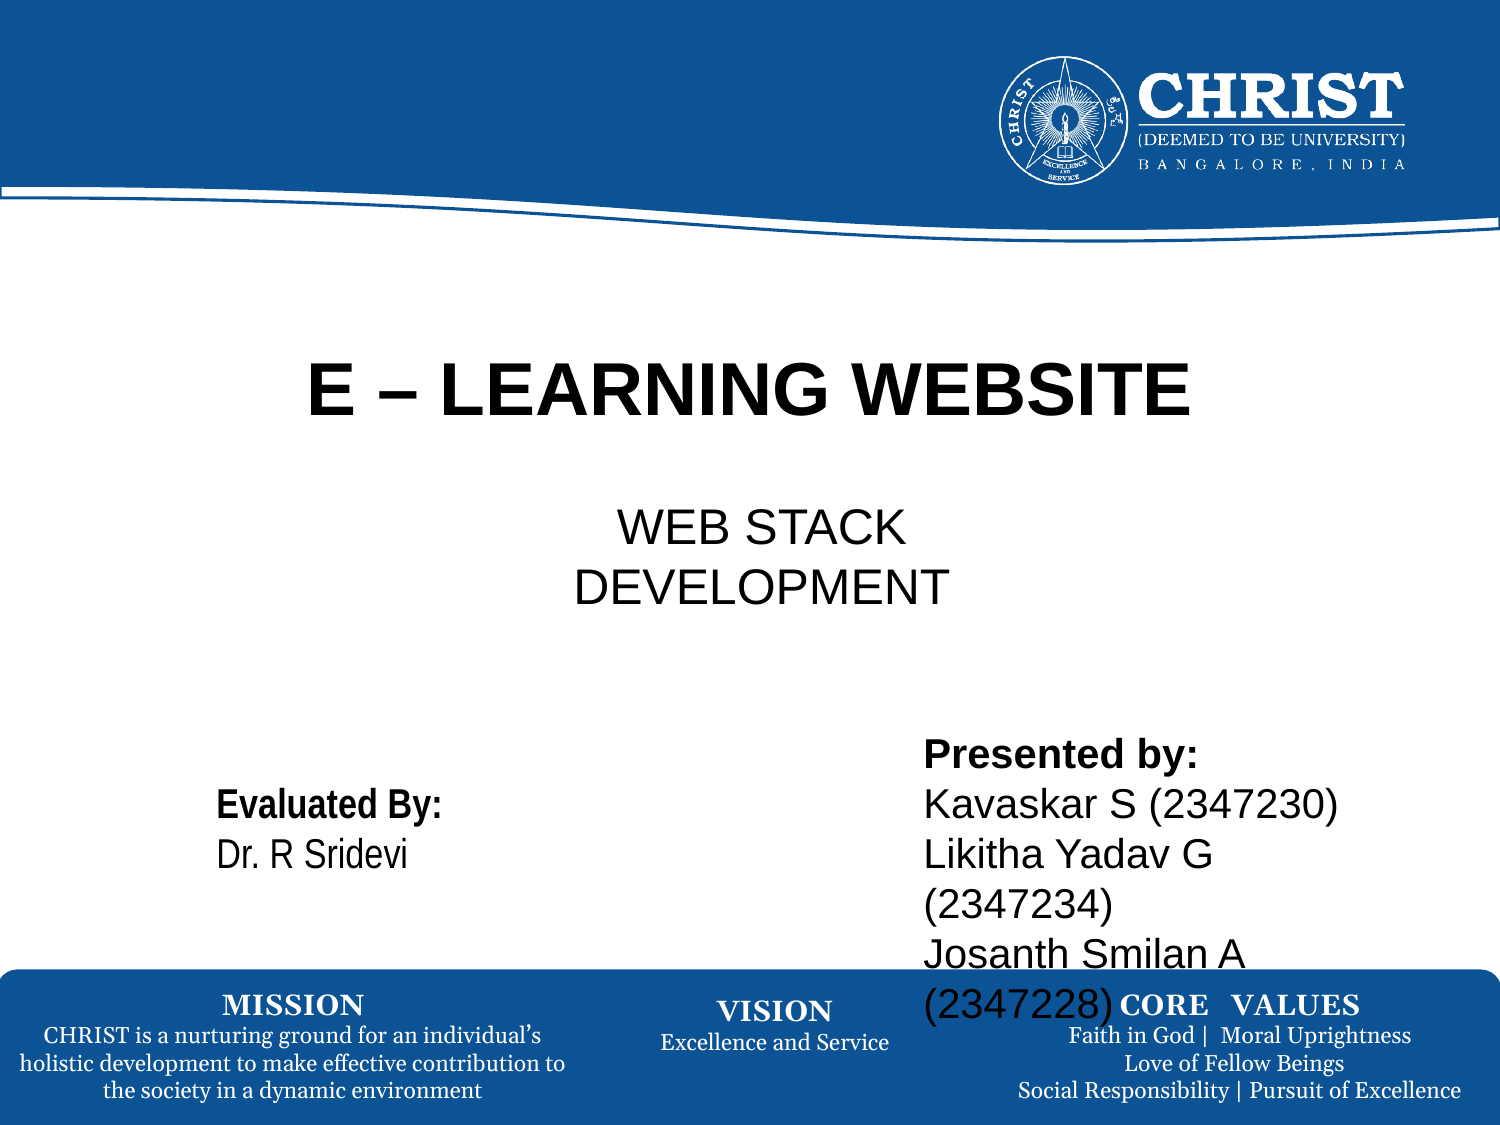

# E – LEARNING WEBSITE
WEB STACK DEVELOPMENT
Presented by:
Kavaskar S (2347230)
Likitha Yadav G (2347234)
Josanth Smilan A (2347228)
Evaluated By:
Dr. R Sridevi